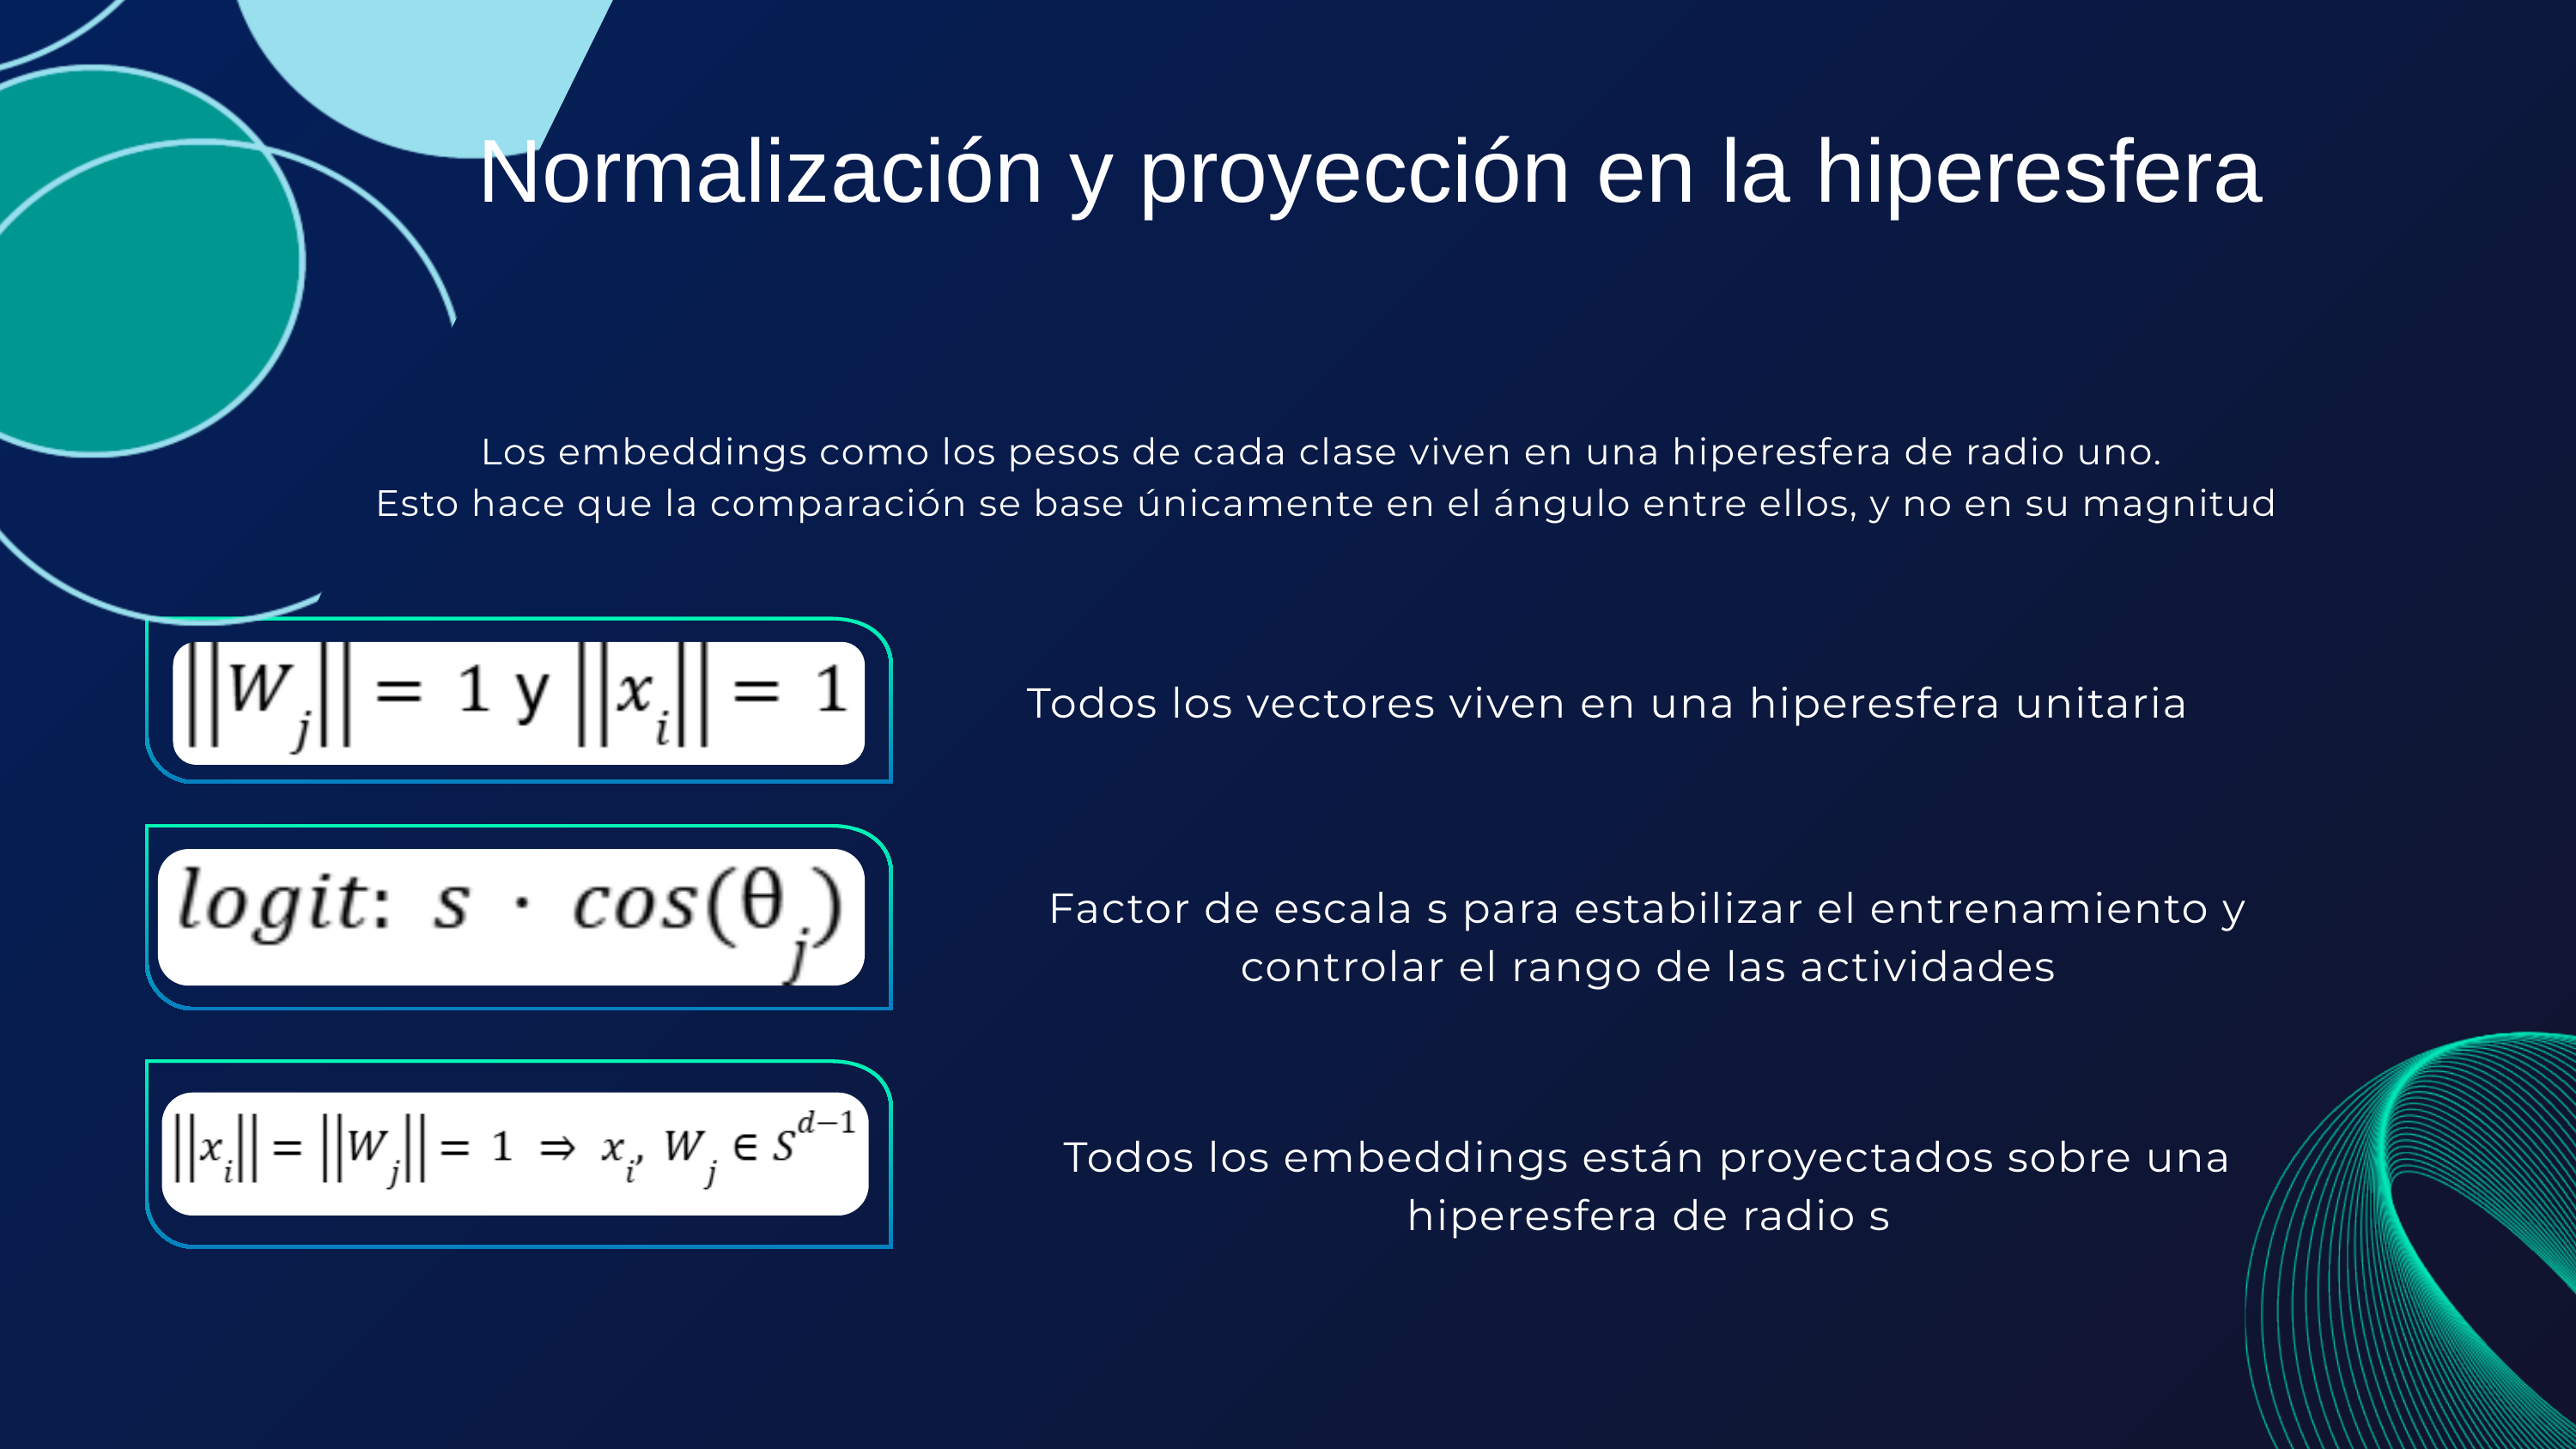

Normalización y proyección en la hiperesfera

Los embeddings como los pesos de cada clase viven en una hiperesfera de radio uno.
Esto hace que la comparación se base únicamente en el ángulo entre ellos, y no en su magnitud

Todos los vectores viven en una hiperesfera unitaria

Factor de escala s para estabilizar el entrenamiento y controlar el rango de las actividades

Todos los embeddings están proyectados sobre una hiperesfera de radio s